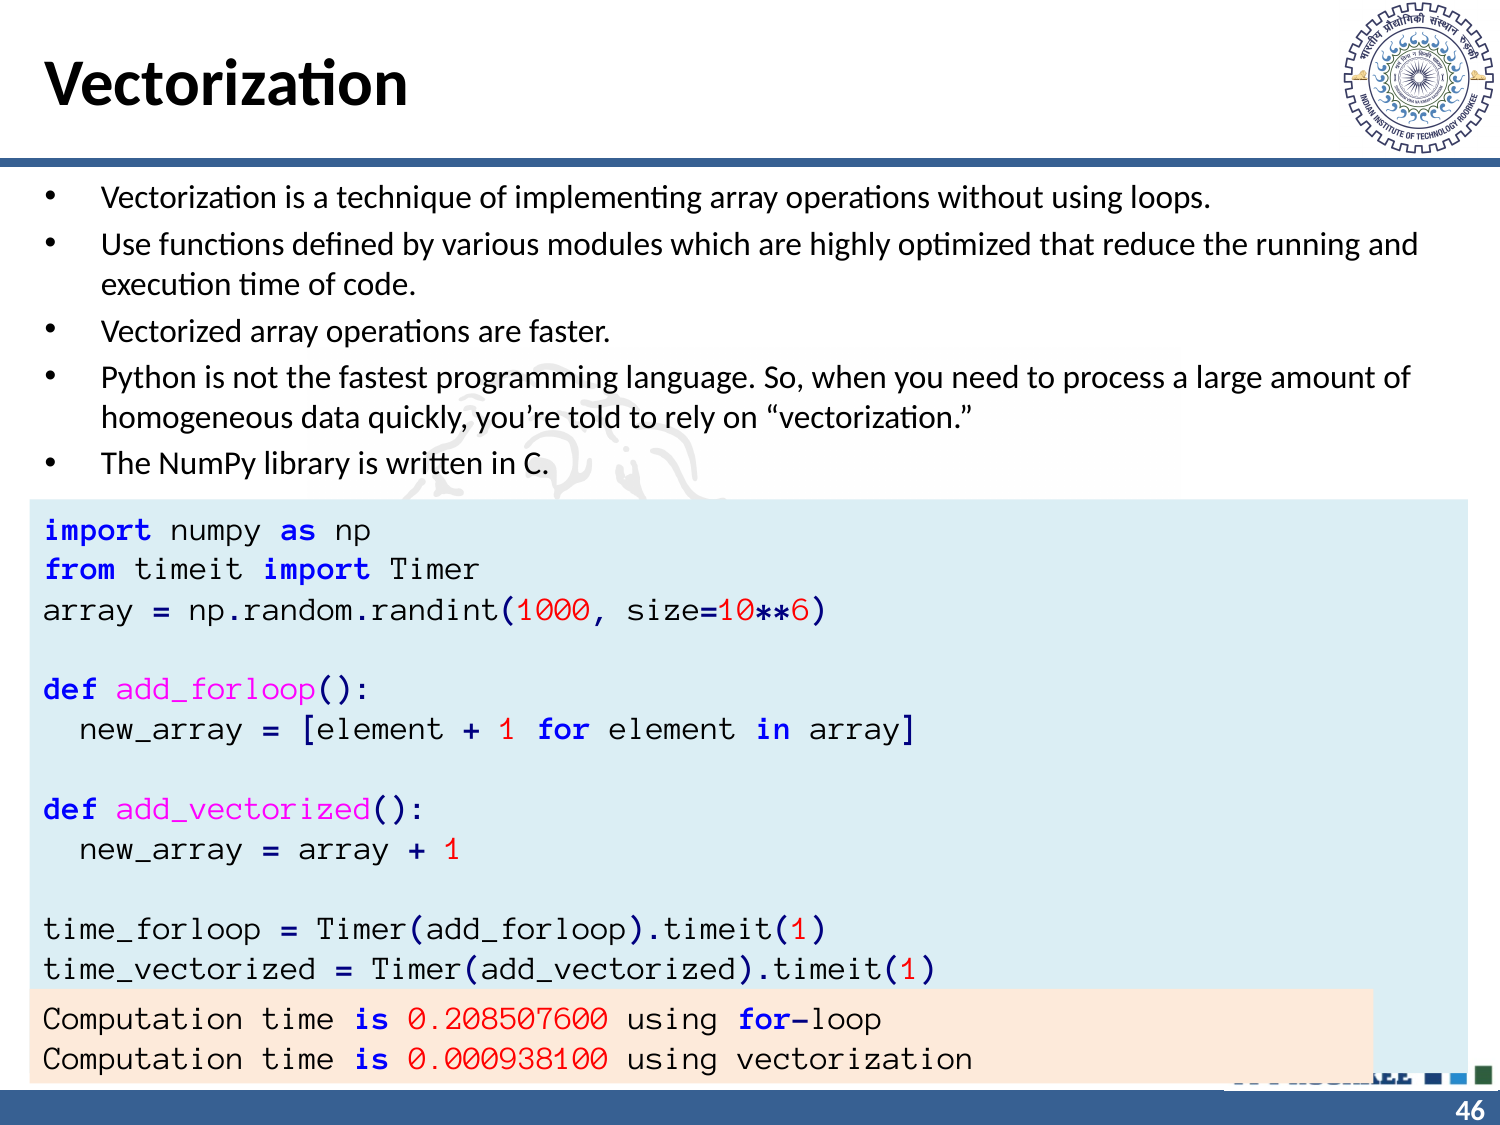

# Vectorization
Vectorization is a technique of implementing array operations without using loops.
Use functions defined by various modules which are highly optimized that reduce the running and execution time of code.
Vectorized array operations are faster.
Python is not the fastest programming language. So, when you need to process a large amount of homogeneous data quickly, you’re told to rely on “vectorization.”
The NumPy library is written in C.

import numpy as np
from timeit import Timer
array = np.random.randint(1000, size=10**6)

def add_forloop():
  new_array = [element + 1 for element in array]

def add_vectorized():
  new_array = array + 1

time_forloop = Timer(add_forloop).timeit(1)
time_vectorized = Timer(add_vectorized).timeit(1)
print("Computation time is %0.9f using for-loop"%time_forloop)
print("Computation time is %0.9f using vectorization"%time_vectorized)
Computation time is 0.208507600 using for-loop
Computation time is 0.000938100 using vectorization